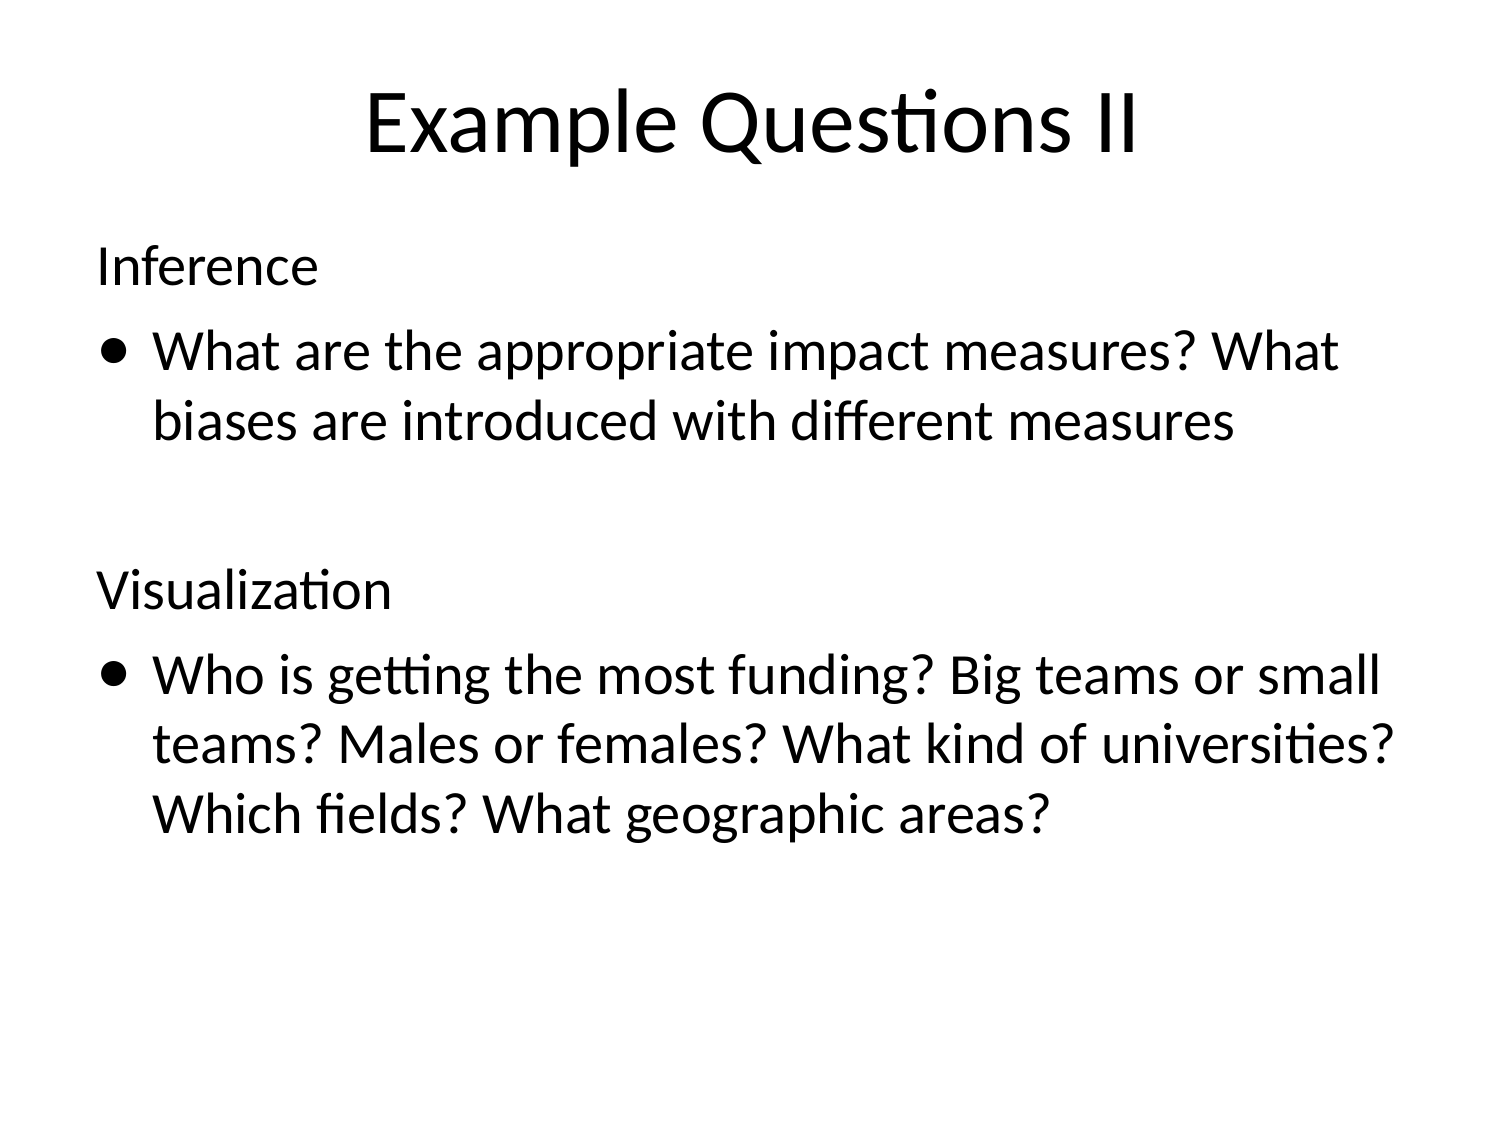

# Example Questions II
Inference
What are the appropriate impact measures? What biases are introduced with different measures

Visualization
Who is getting the most funding? Big teams or small teams? Males or females? What kind of universities? Which fields? What geographic areas?